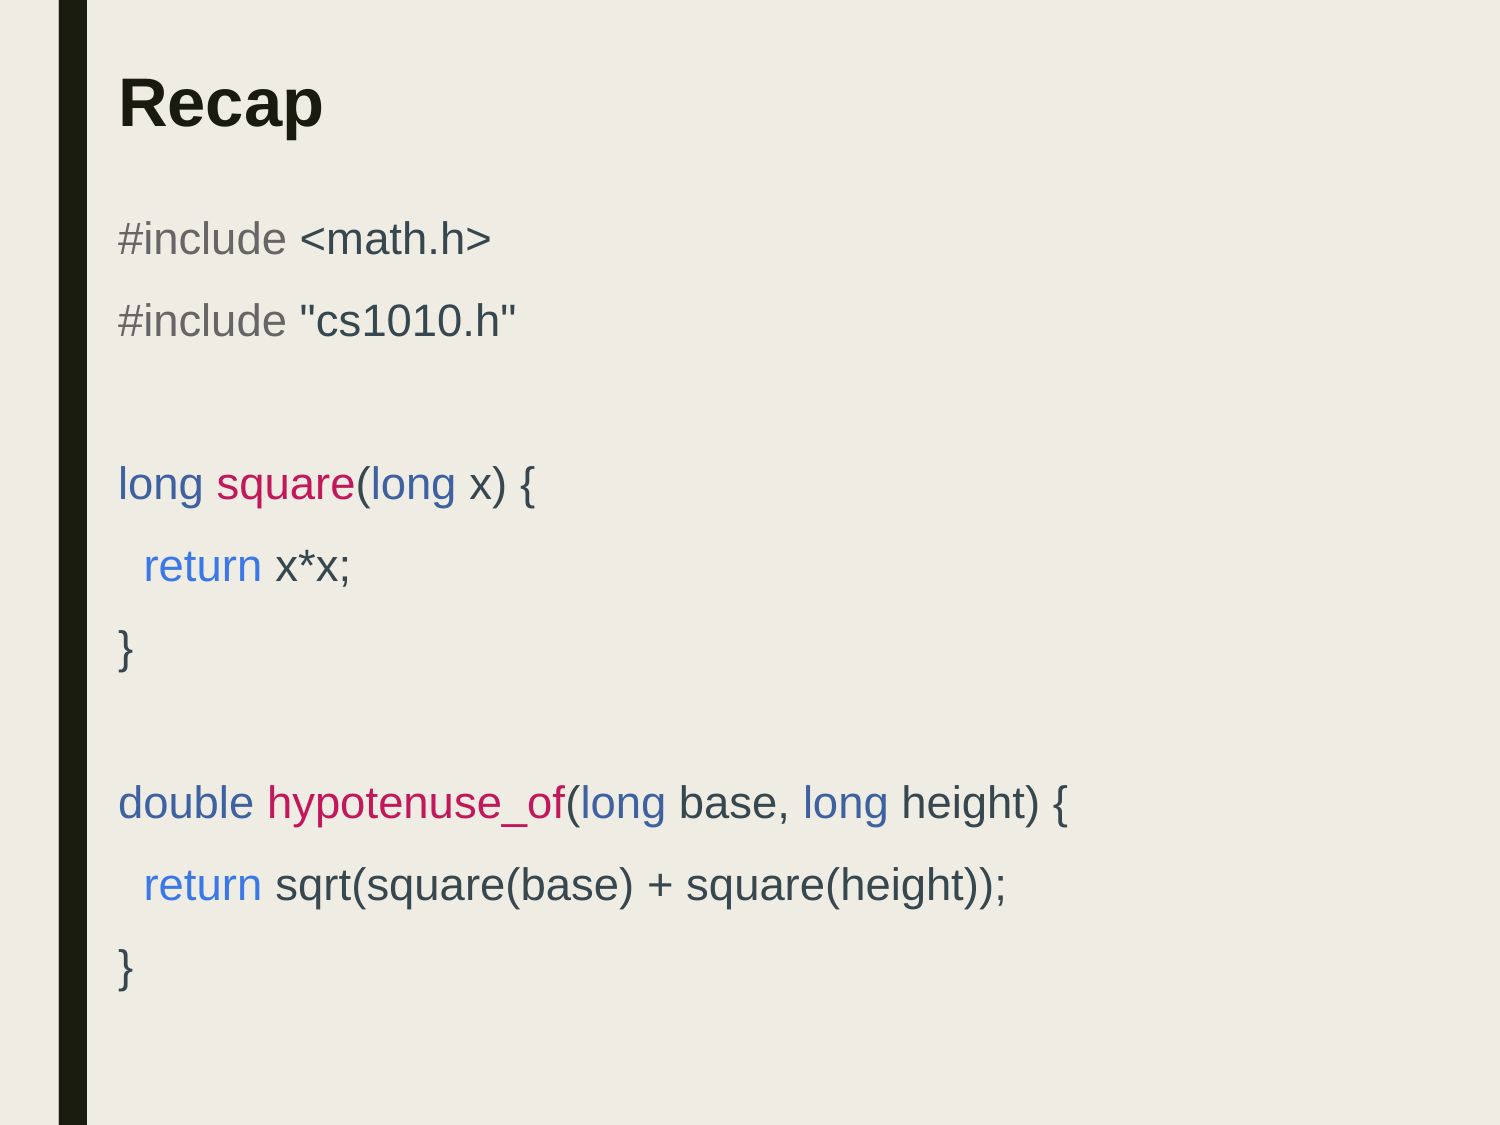

# Recap
#include <math.h>
#include "cs1010.h"
long square(long x) {
  return x*x;
}
double hypotenuse_of(long base, long height) {
  return sqrt(square(base) + square(height));
}